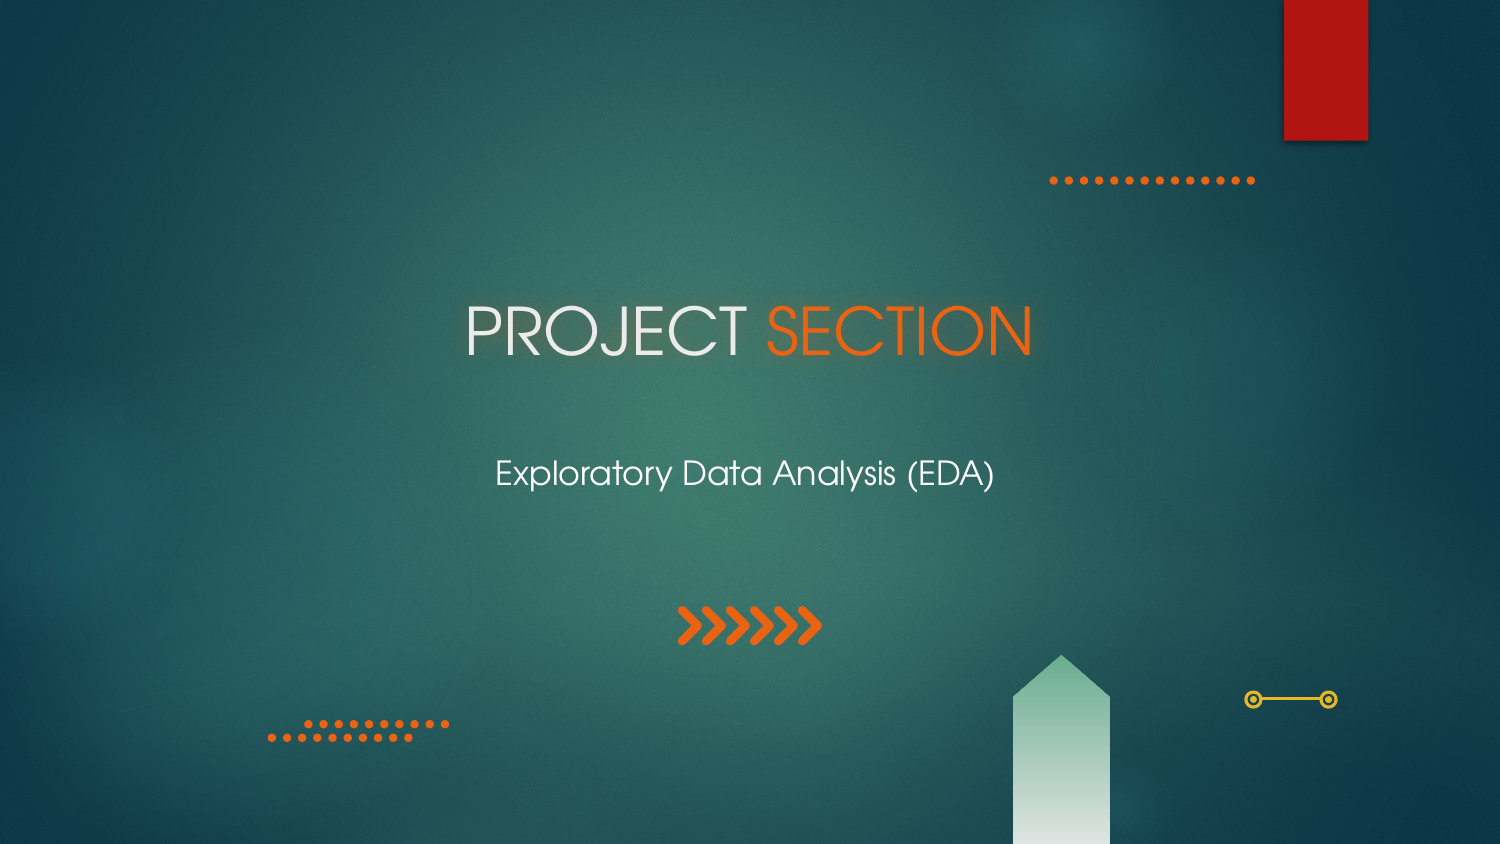

# PROJECT SECTION
Exploratory Data Analysis (EDA)